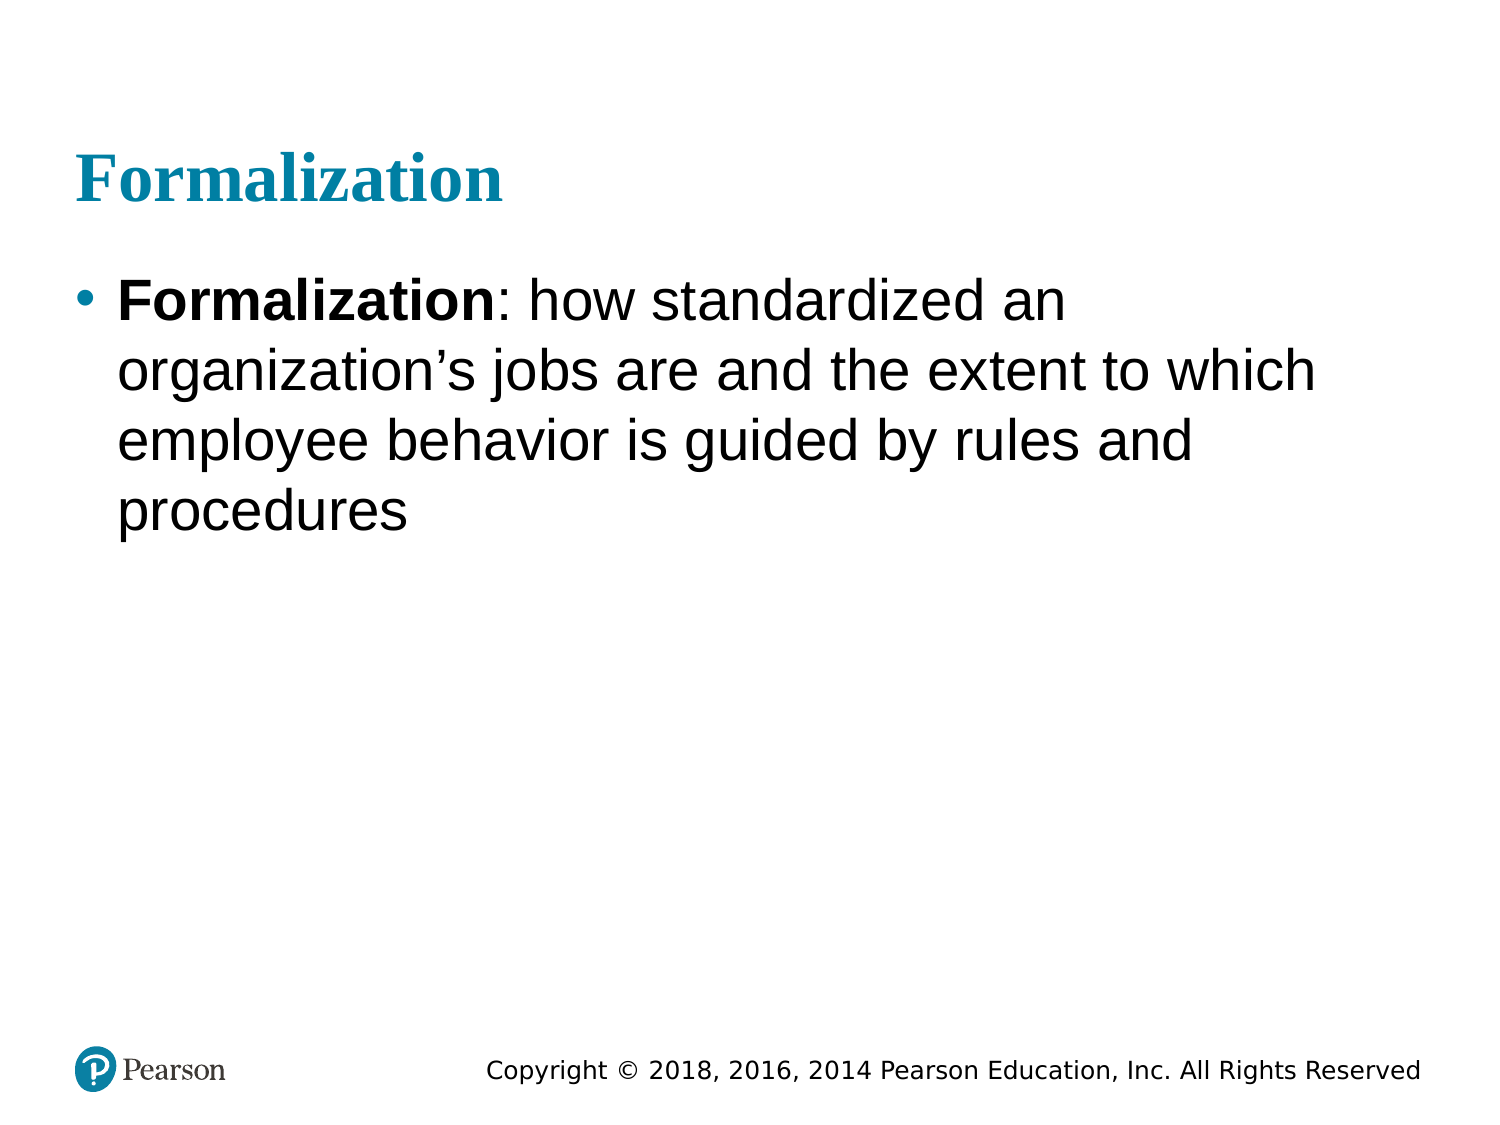

# Formalization
Formalization: how standardized an organization’s jobs are and the extent to which employee behavior is guided by rules and procedures